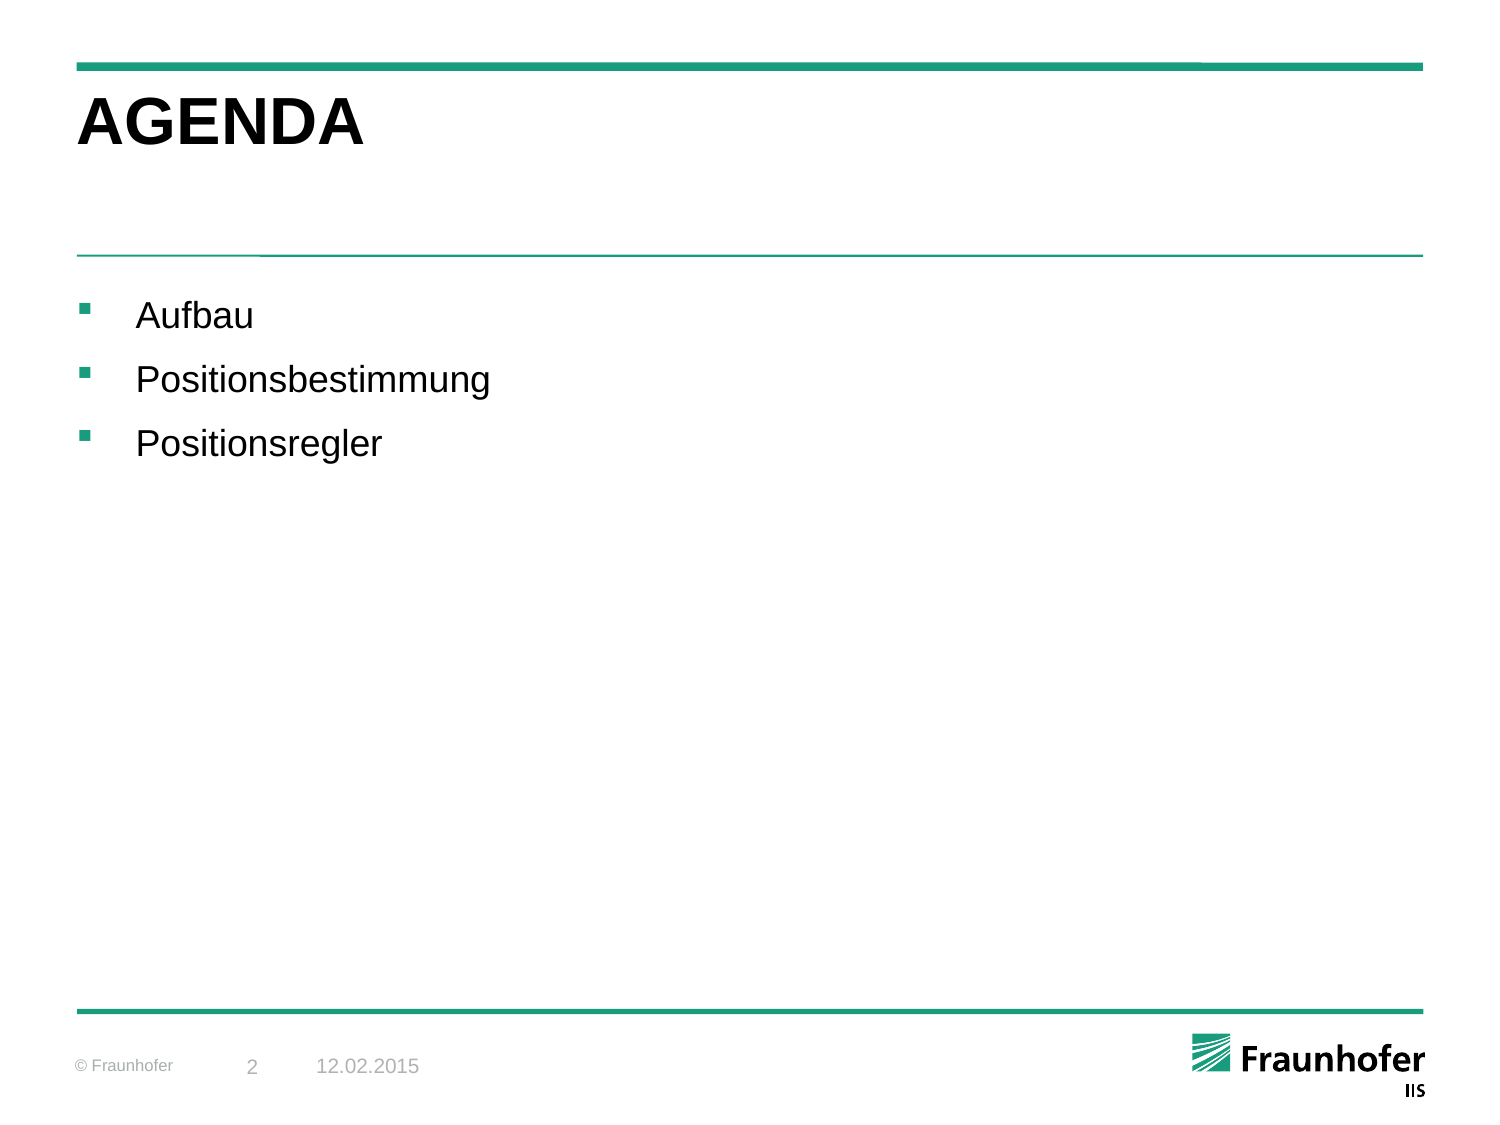

# Agenda
Aufbau
Positionsbestimmung
Positionsregler

12.02.2015
2